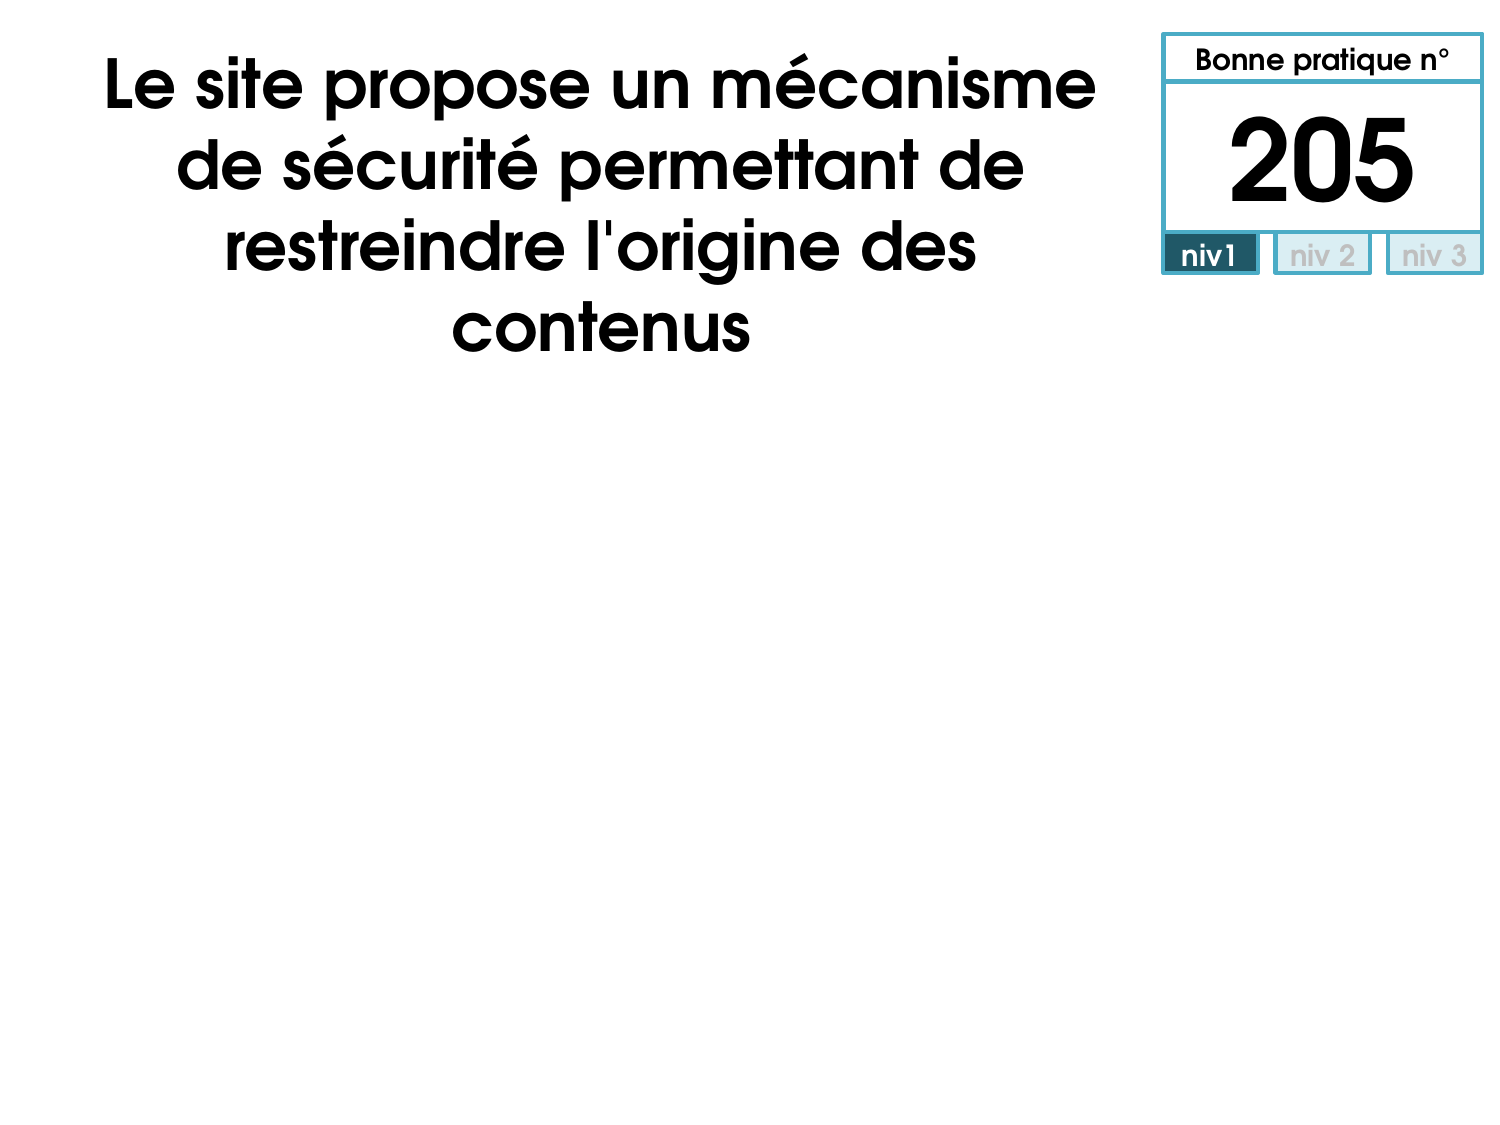

# Le site propose un mécanisme de sécurité permettant de restreindre l'origine des contenus
205